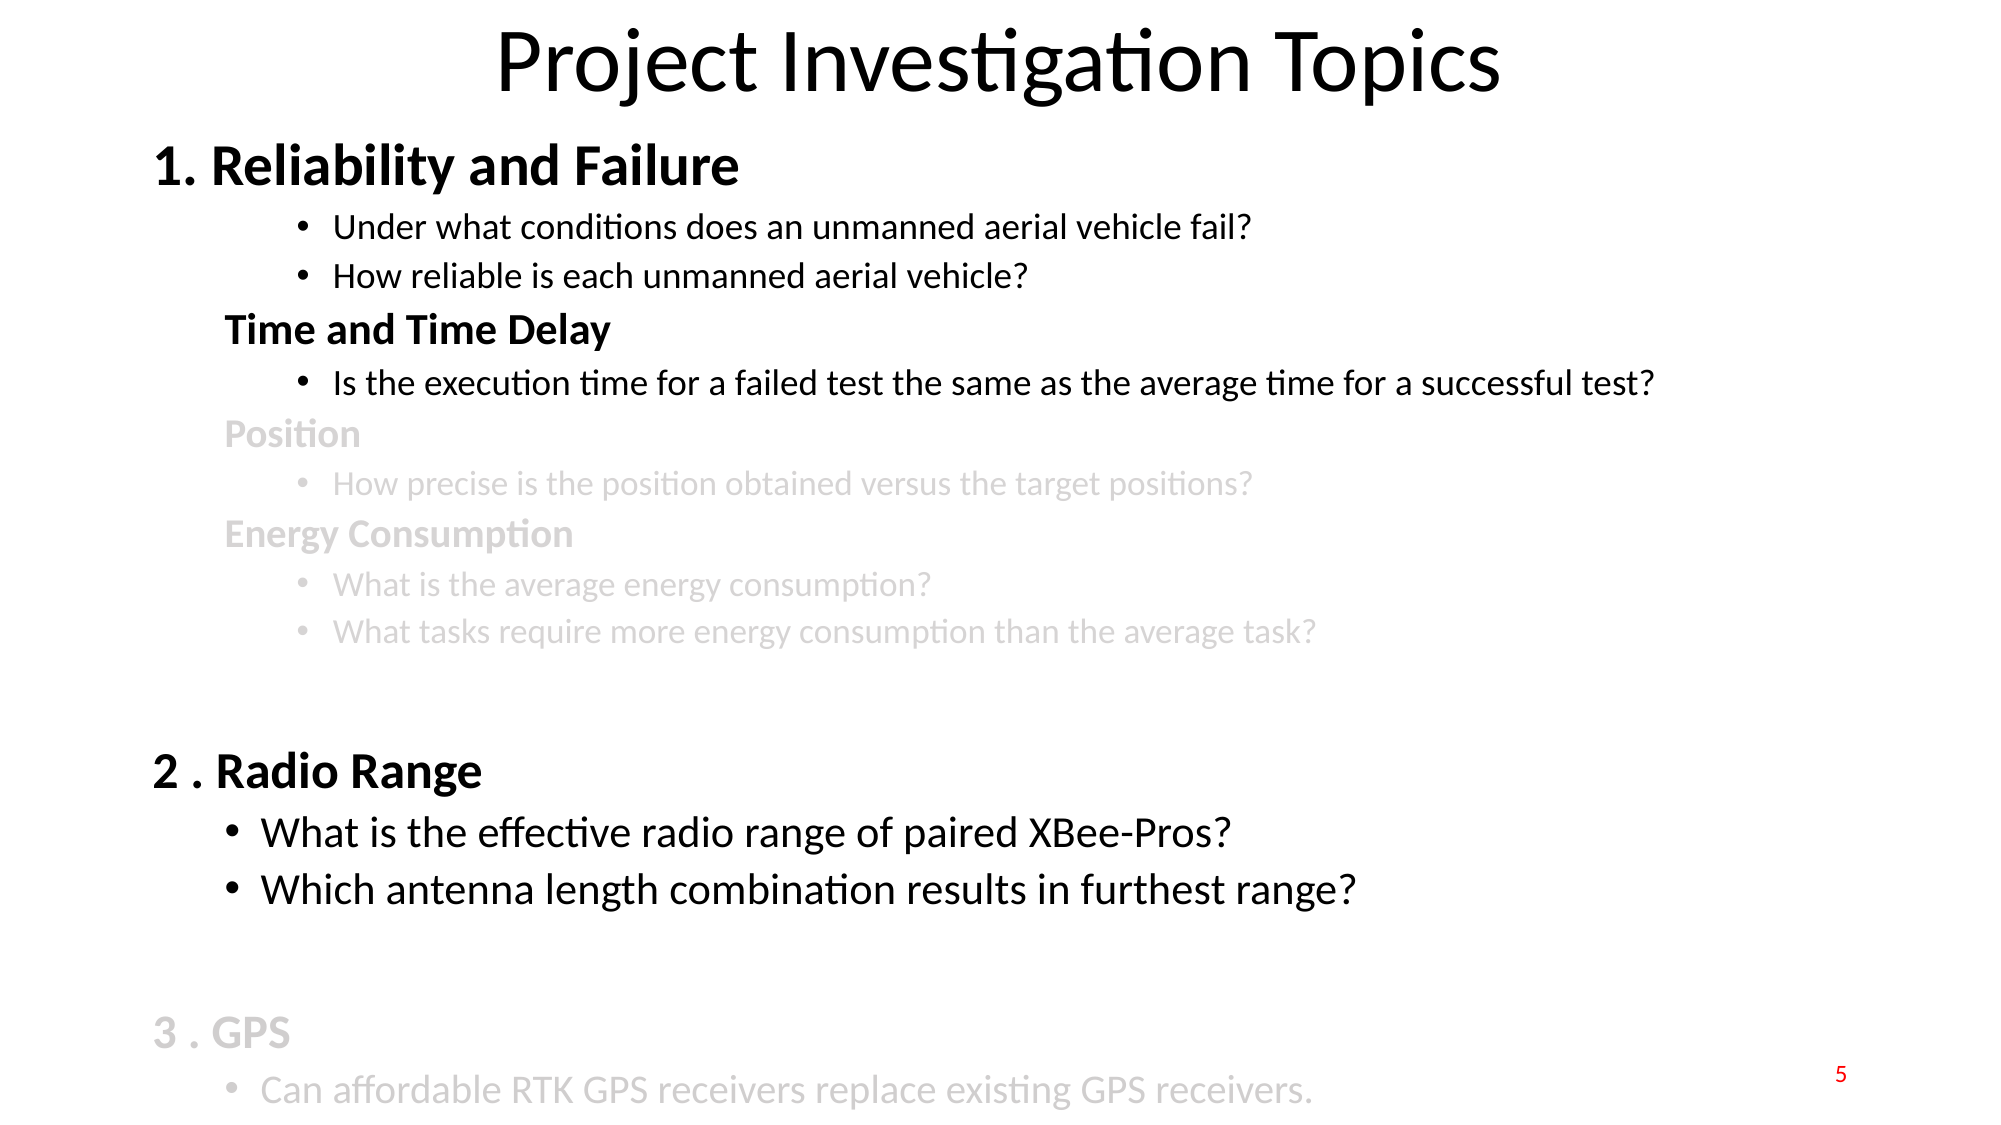

# Project Investigation Topics
1. Reliability and Failure
Under what conditions does an unmanned aerial vehicle fail?
How reliable is each unmanned aerial vehicle?
Time and Time Delay
Is the execution time for a failed test the same as the average time for a successful test?
Position
How precise is the position obtained versus the target positions?
Energy Consumption
What is the average energy consumption?
What tasks require more energy consumption than the average task?

2 . Radio Range
What is the effective radio range of paired XBee-Pros?
Which antenna length combination results in furthest range?

3 . GPS
Can affordable RTK GPS receivers replace existing GPS receivers.
5